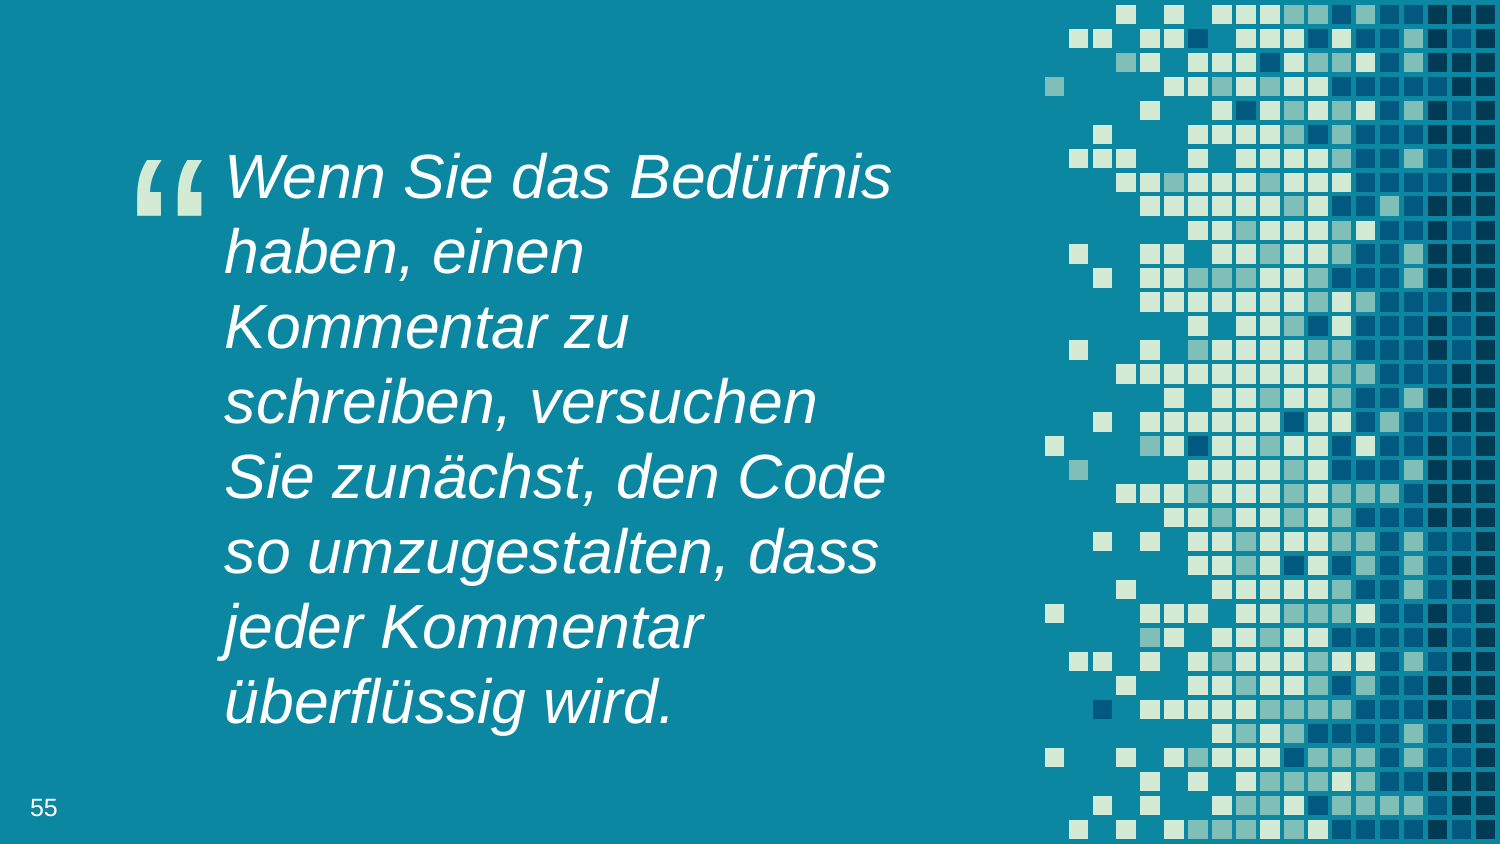

Wenn Sie das Bedürfnis haben, einen Kommentar zu schreiben, versuchen Sie zunächst, den Code so umzugestalten, dass jeder Kommentar überflüssig wird.
55